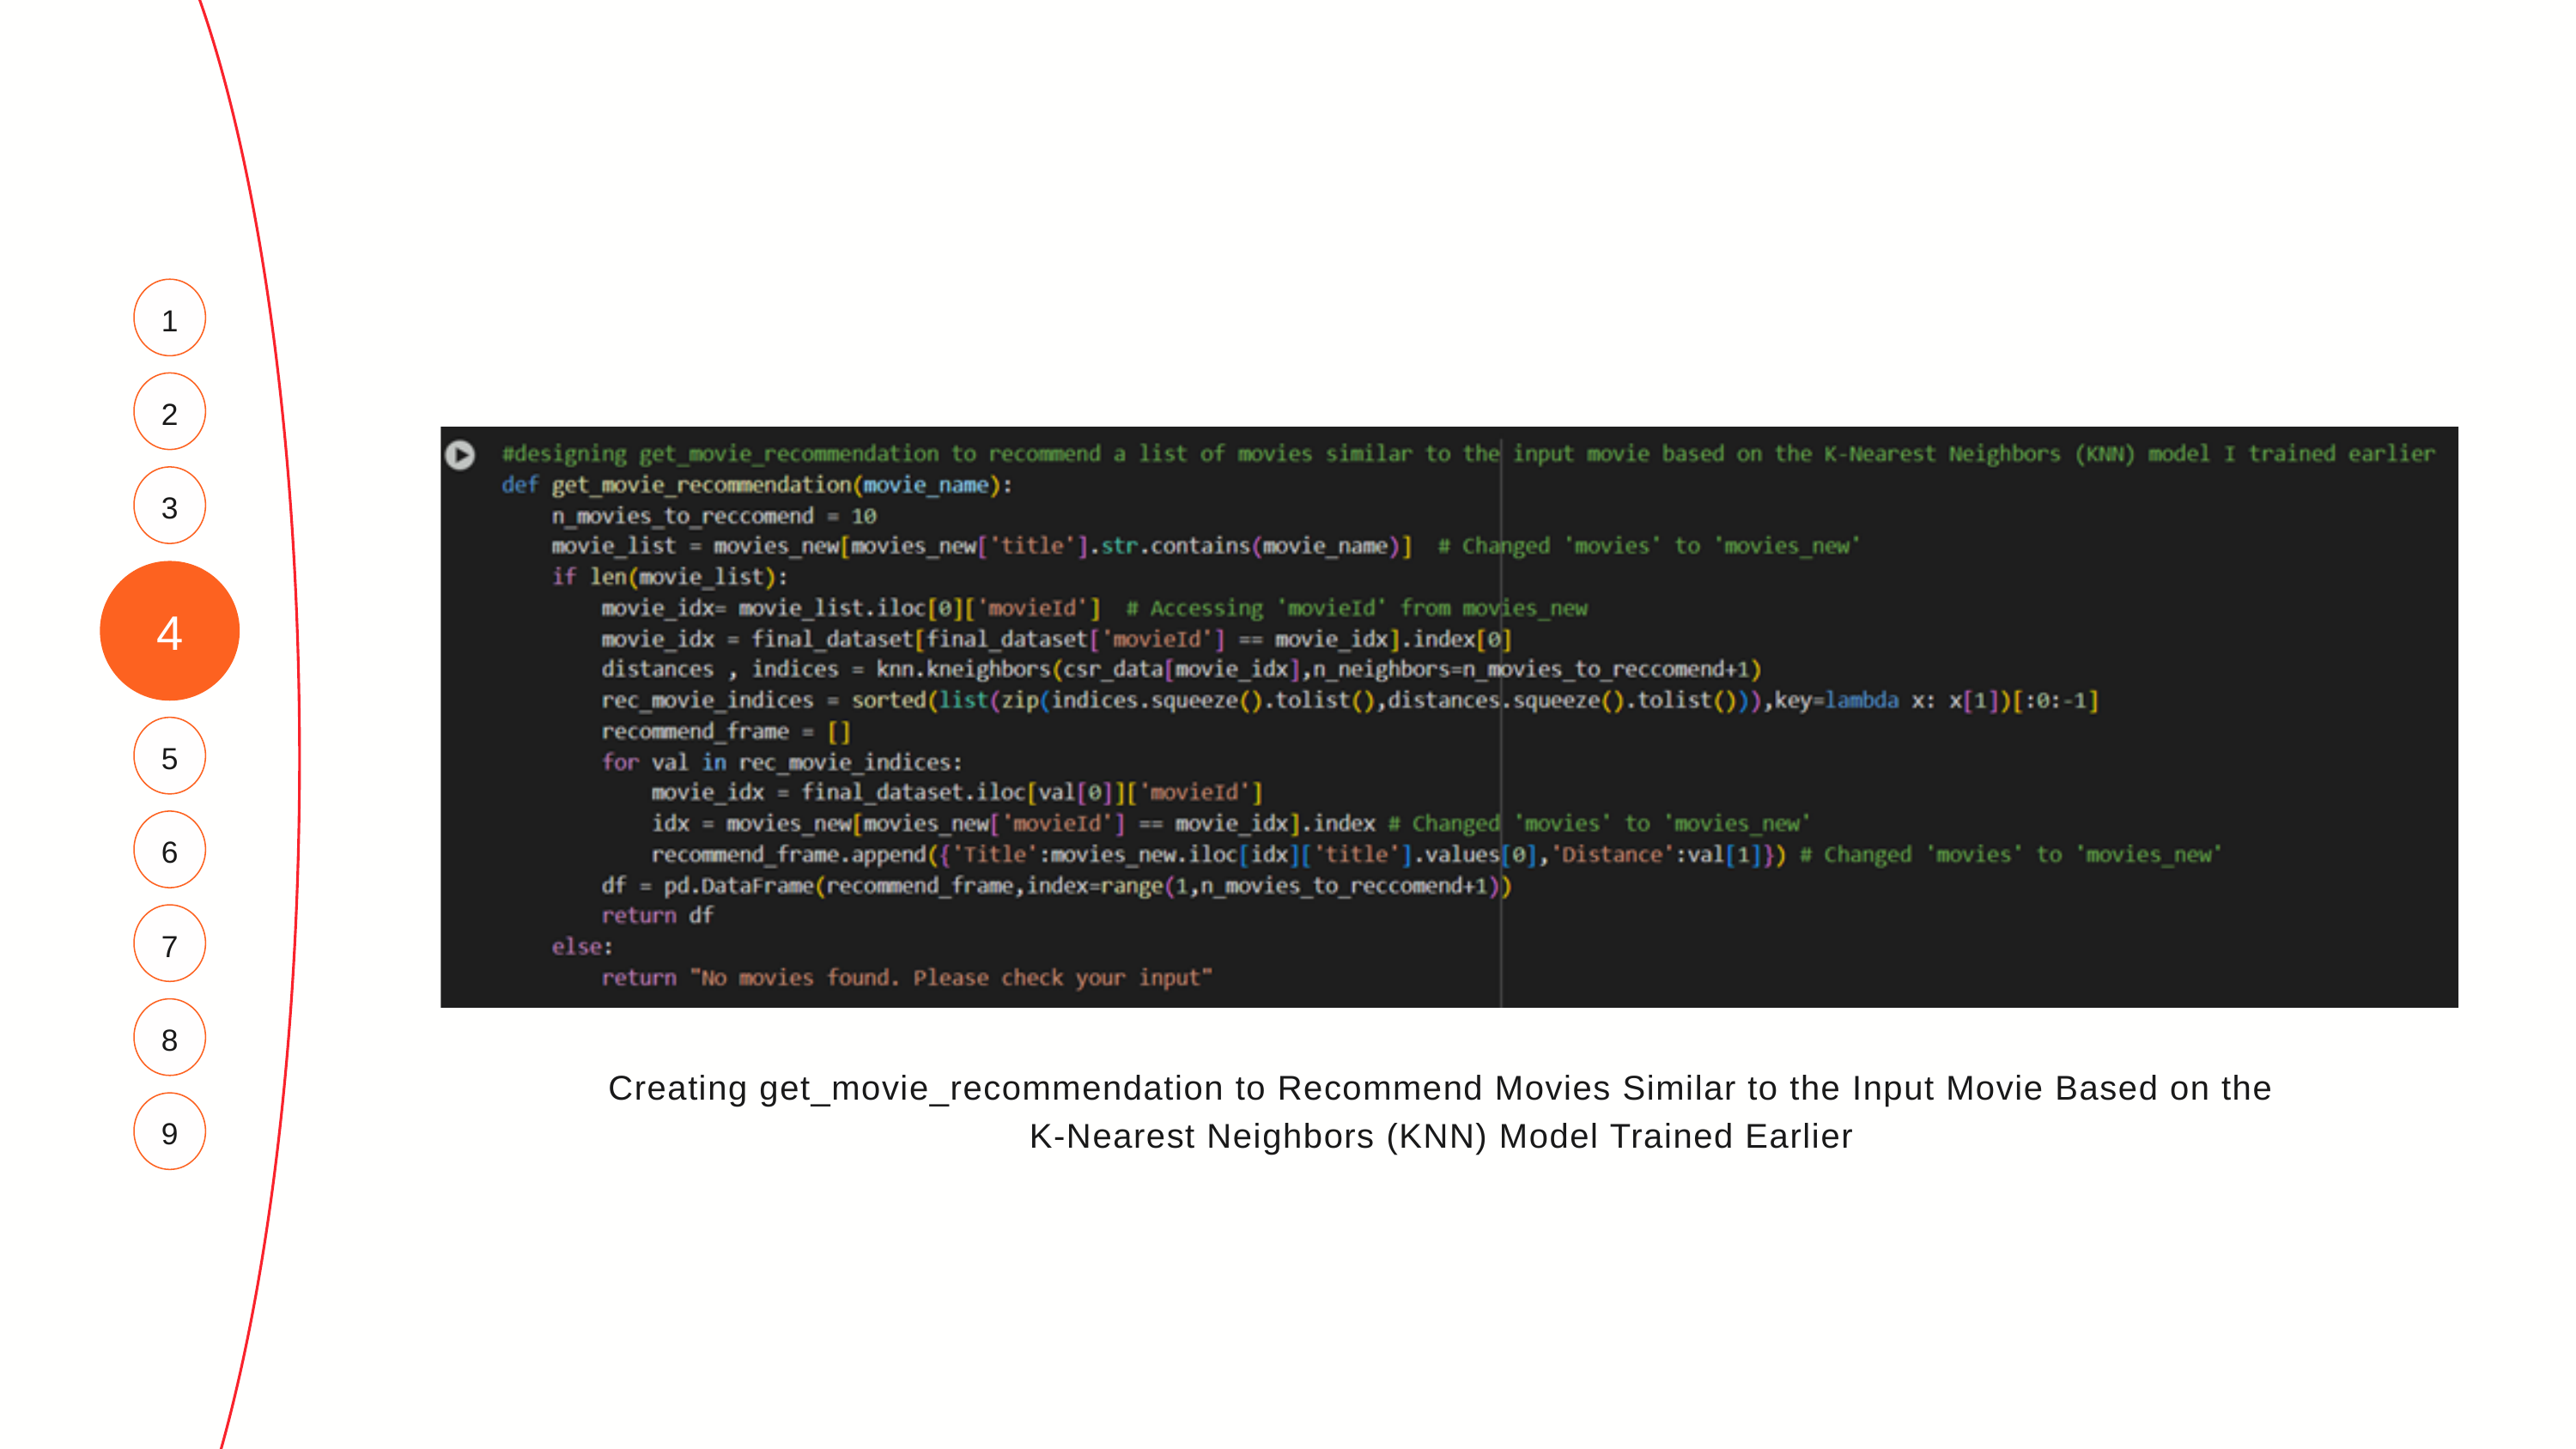

1

2

3

4

5

6

7

8
Creating get_movie_recommendation to Recommend Movies Similar to the Input Movie Based on the
K-Nearest Neighbors (KNN) Model Trained Earlier

9